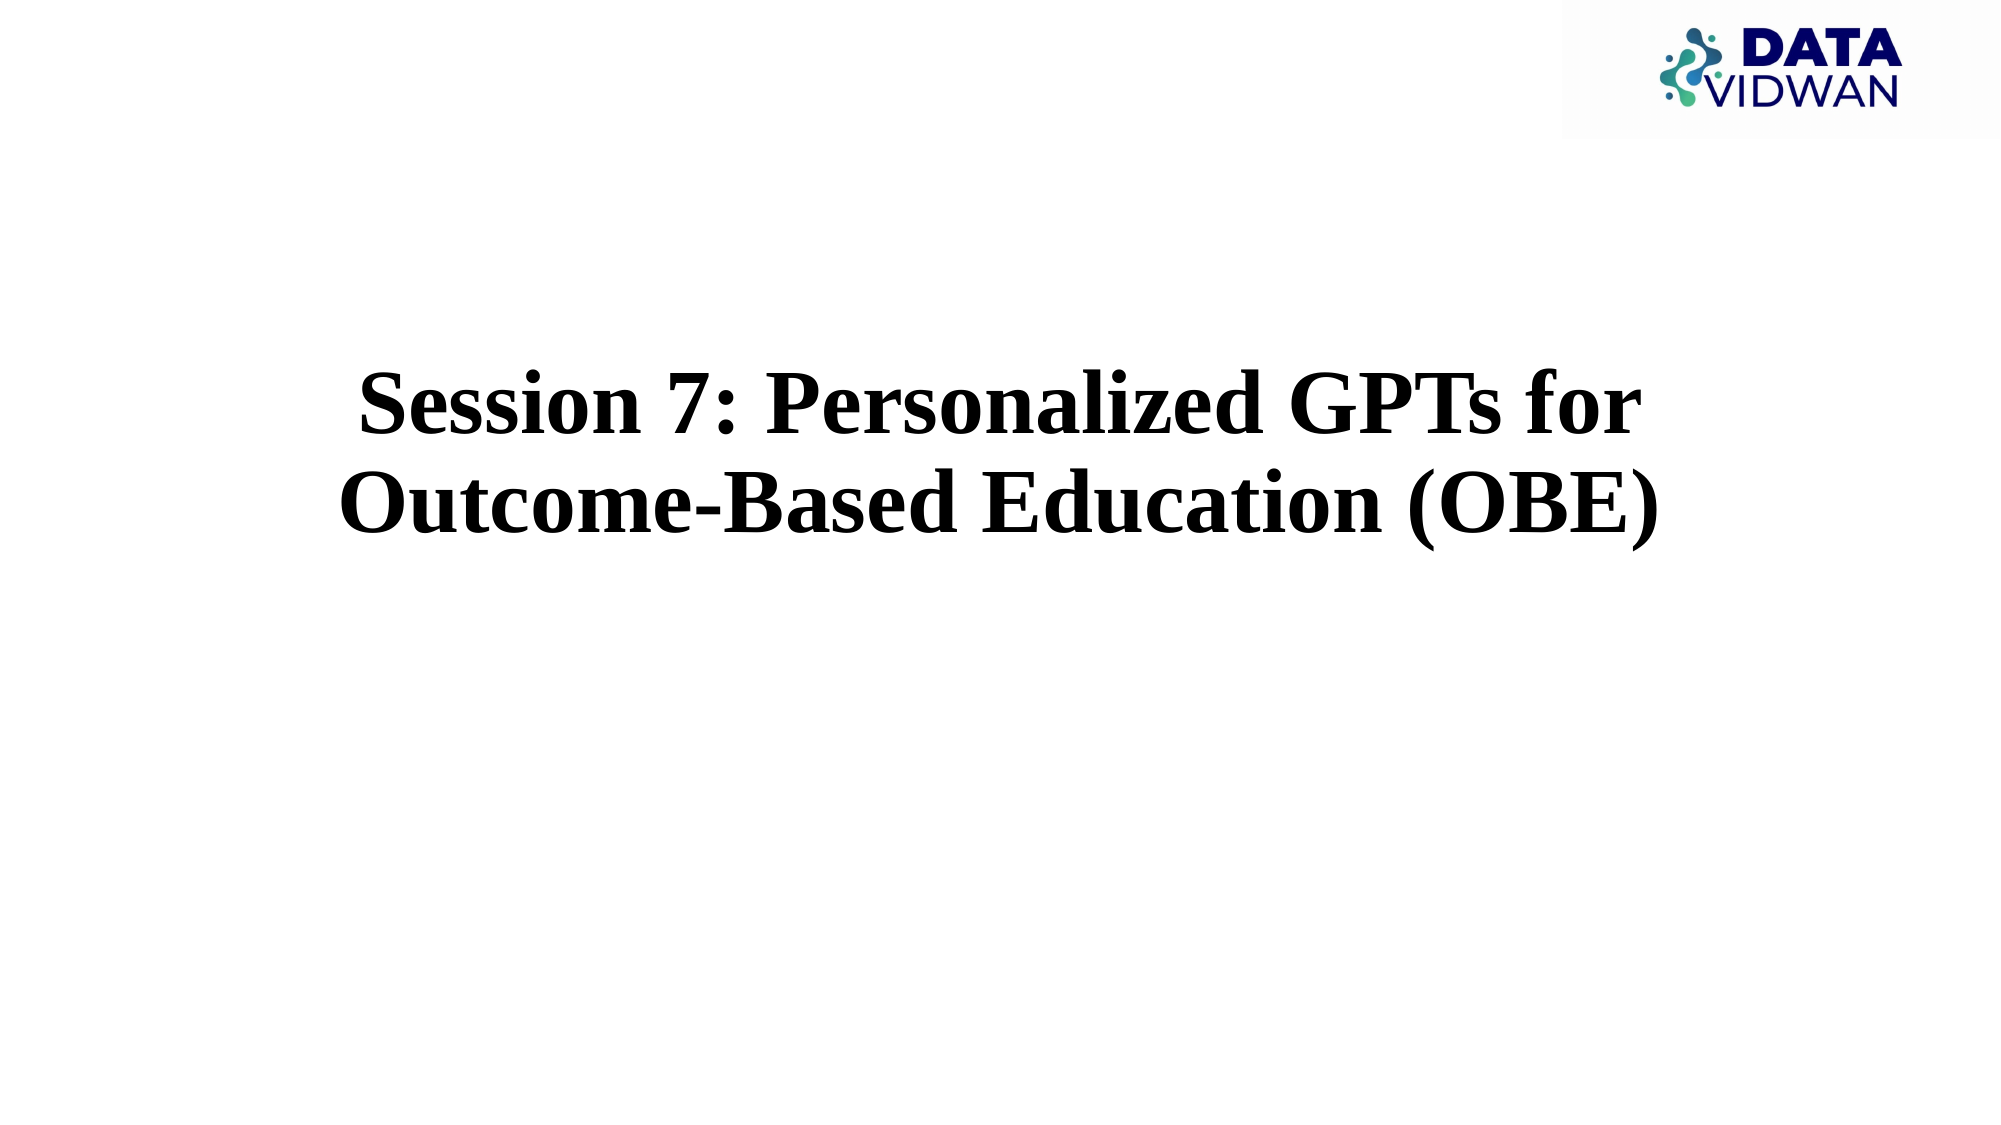

# Session 7: Personalized GPTs for Outcome-Based Education (OBE)